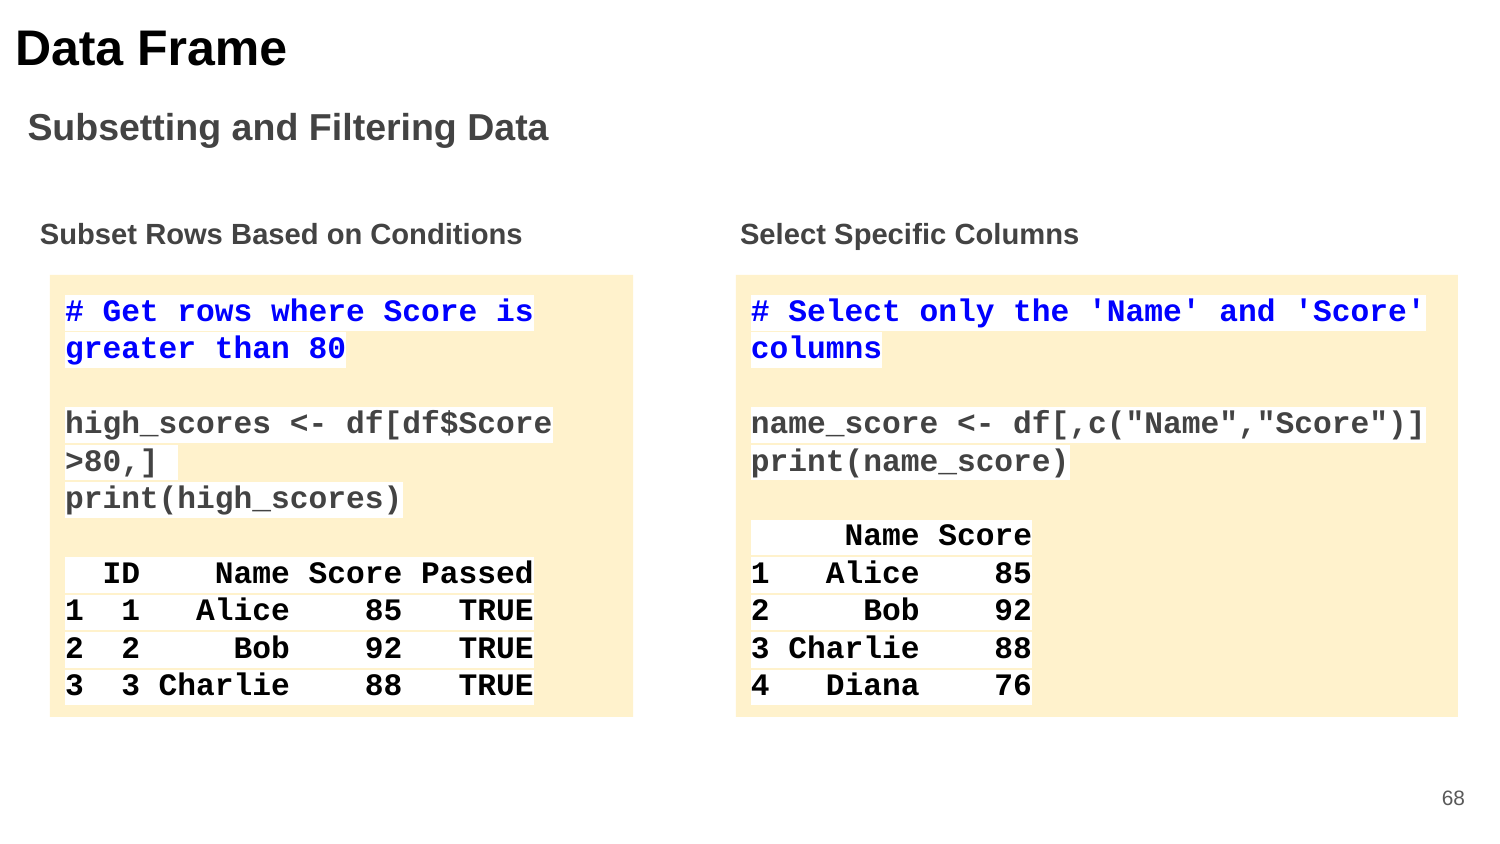

Data Frame
Subsetting and Filtering Data
Subset Rows Based on Conditions
Select Specific Columns
# Get rows where Score is greater than 80

high_scores <- df[df$Score >80,]
print(high_scores)

  ID    Name Score Passed
1  1   Alice    85   TRUE
2  2     Bob    92   TRUE
3  3 Charlie    88   TRUE
# Select only the 'Name' and 'Score' columns

name_score <- df[,c("Name","Score")] print(name_score)

     Name Score
1   Alice    85
2     Bob    92
3 Charlie    88
4   Diana    76
68